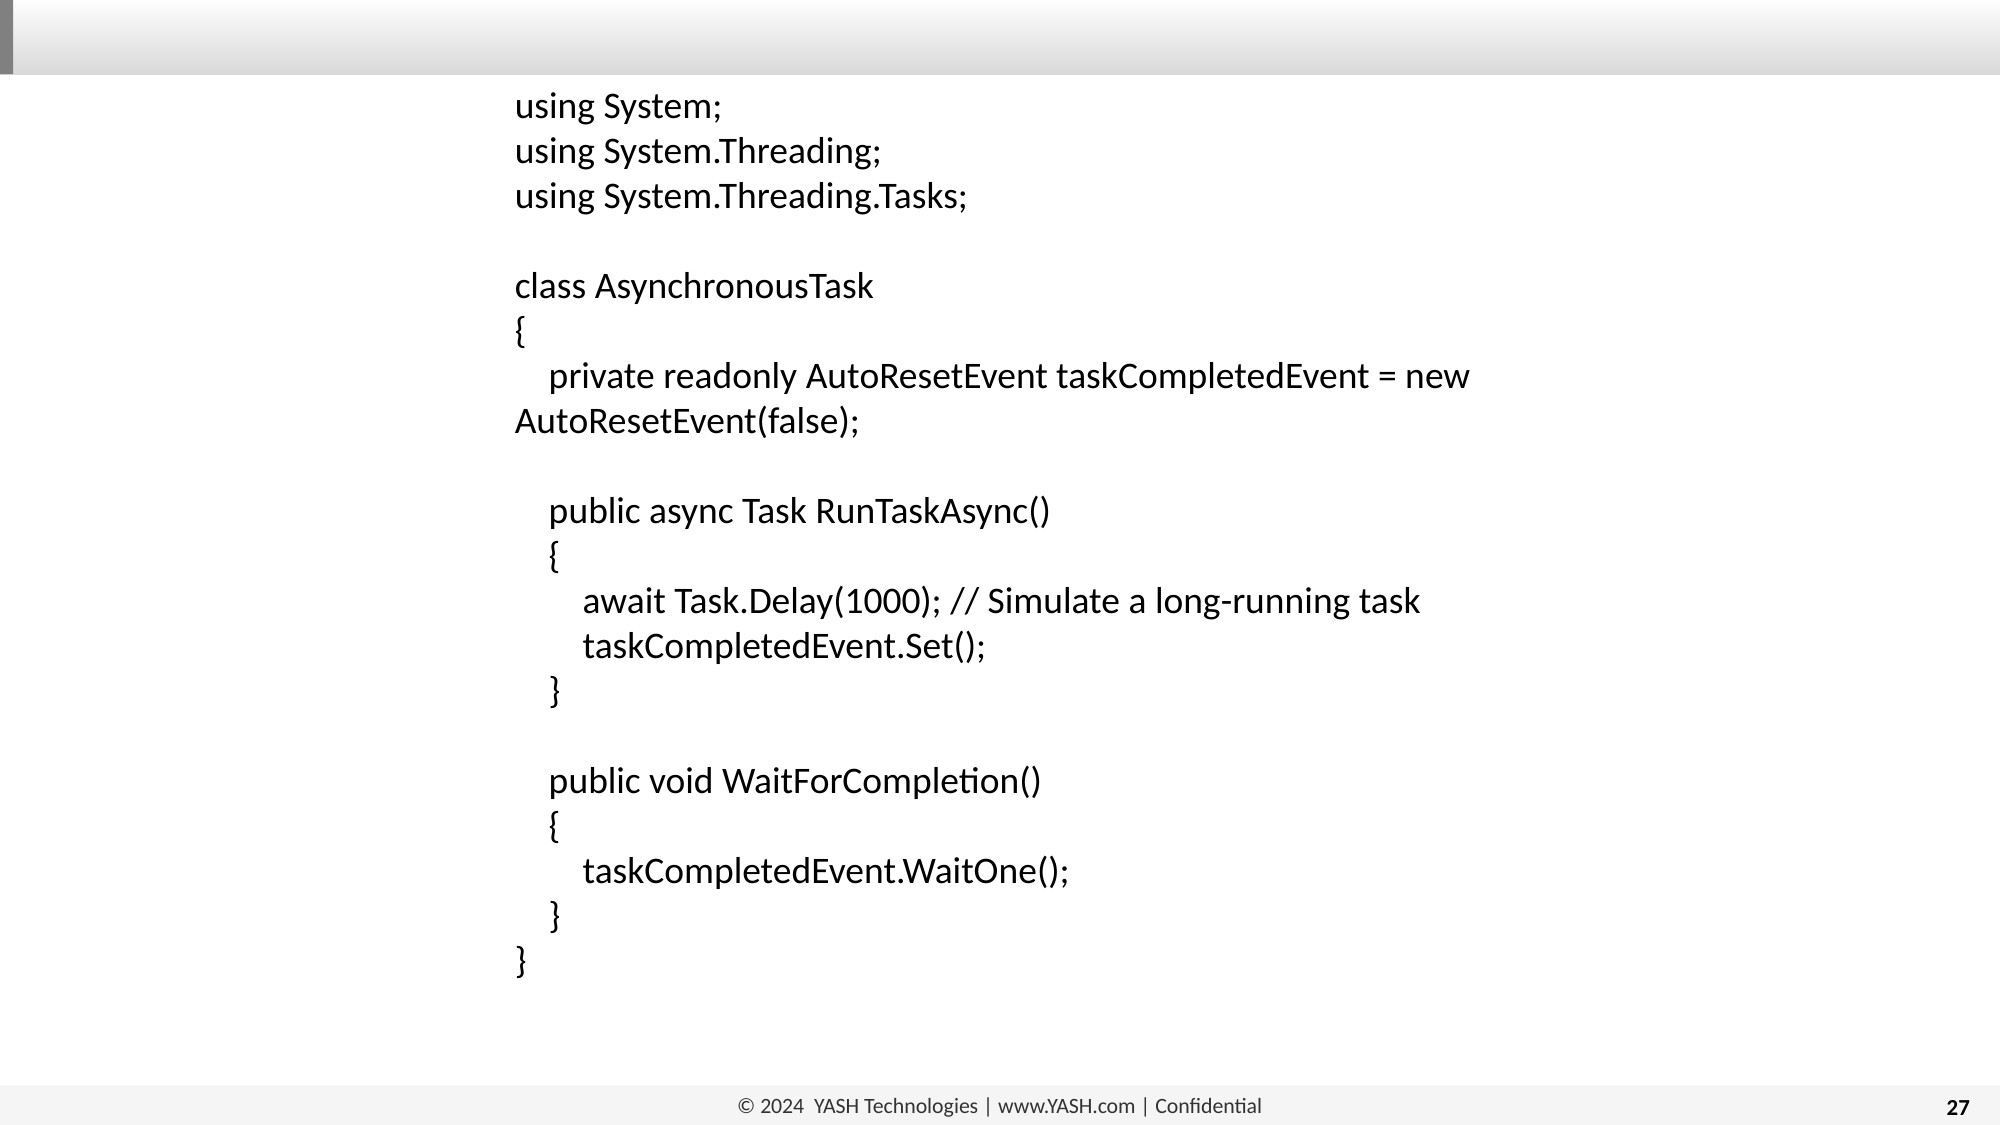

using System;
using System.Threading;
using System.Threading.Tasks;

class AsynchronousTask
{
    private readonly AutoResetEvent taskCompletedEvent = new AutoResetEvent(false);

    public async Task RunTaskAsync()
    {
        await Task.Delay(1000); // Simulate a long-running task
        taskCompletedEvent.Set();
    }

    public void WaitForCompletion()
    {
        taskCompletedEvent.WaitOne();
    }
}